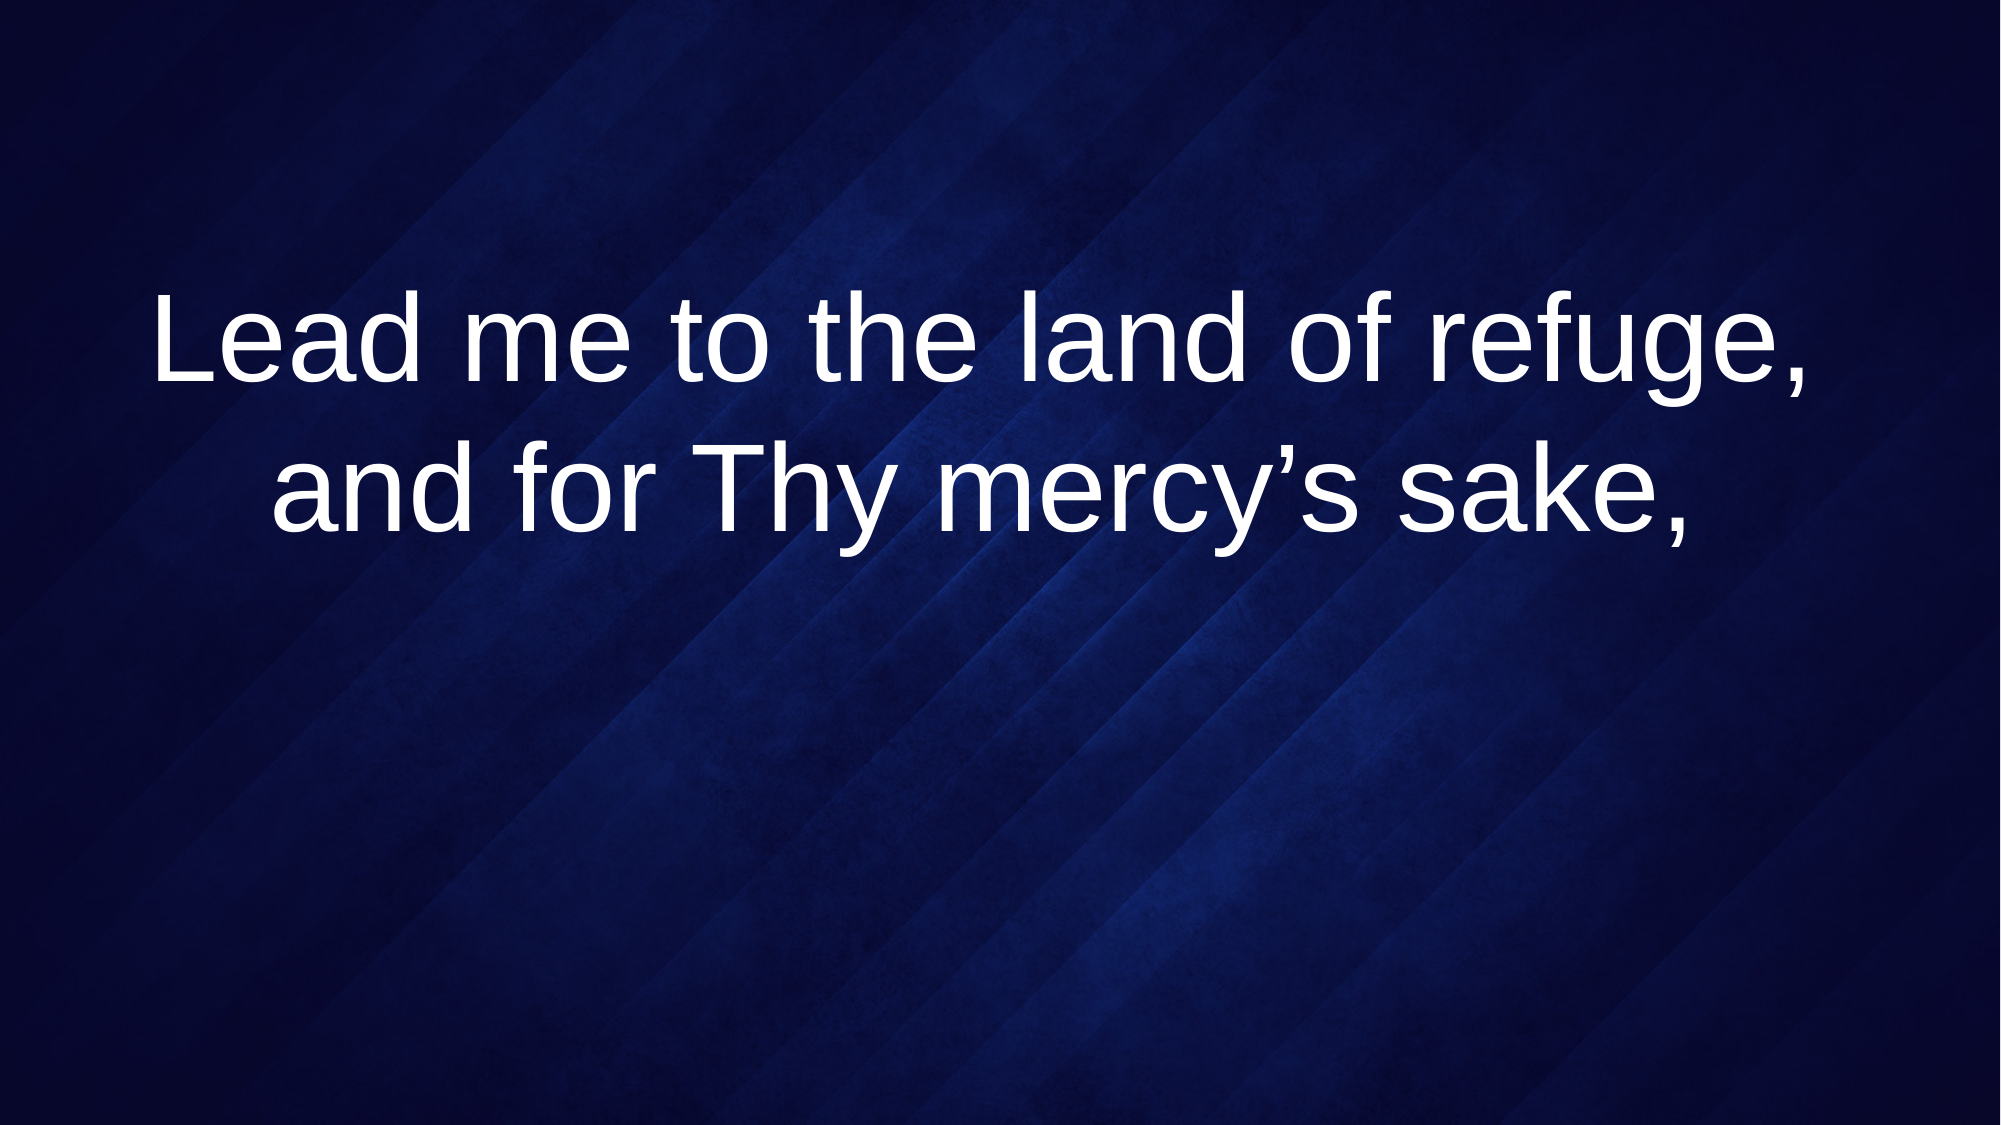

# Lead me to the land of refuge, and for Thy mercy’s sake,